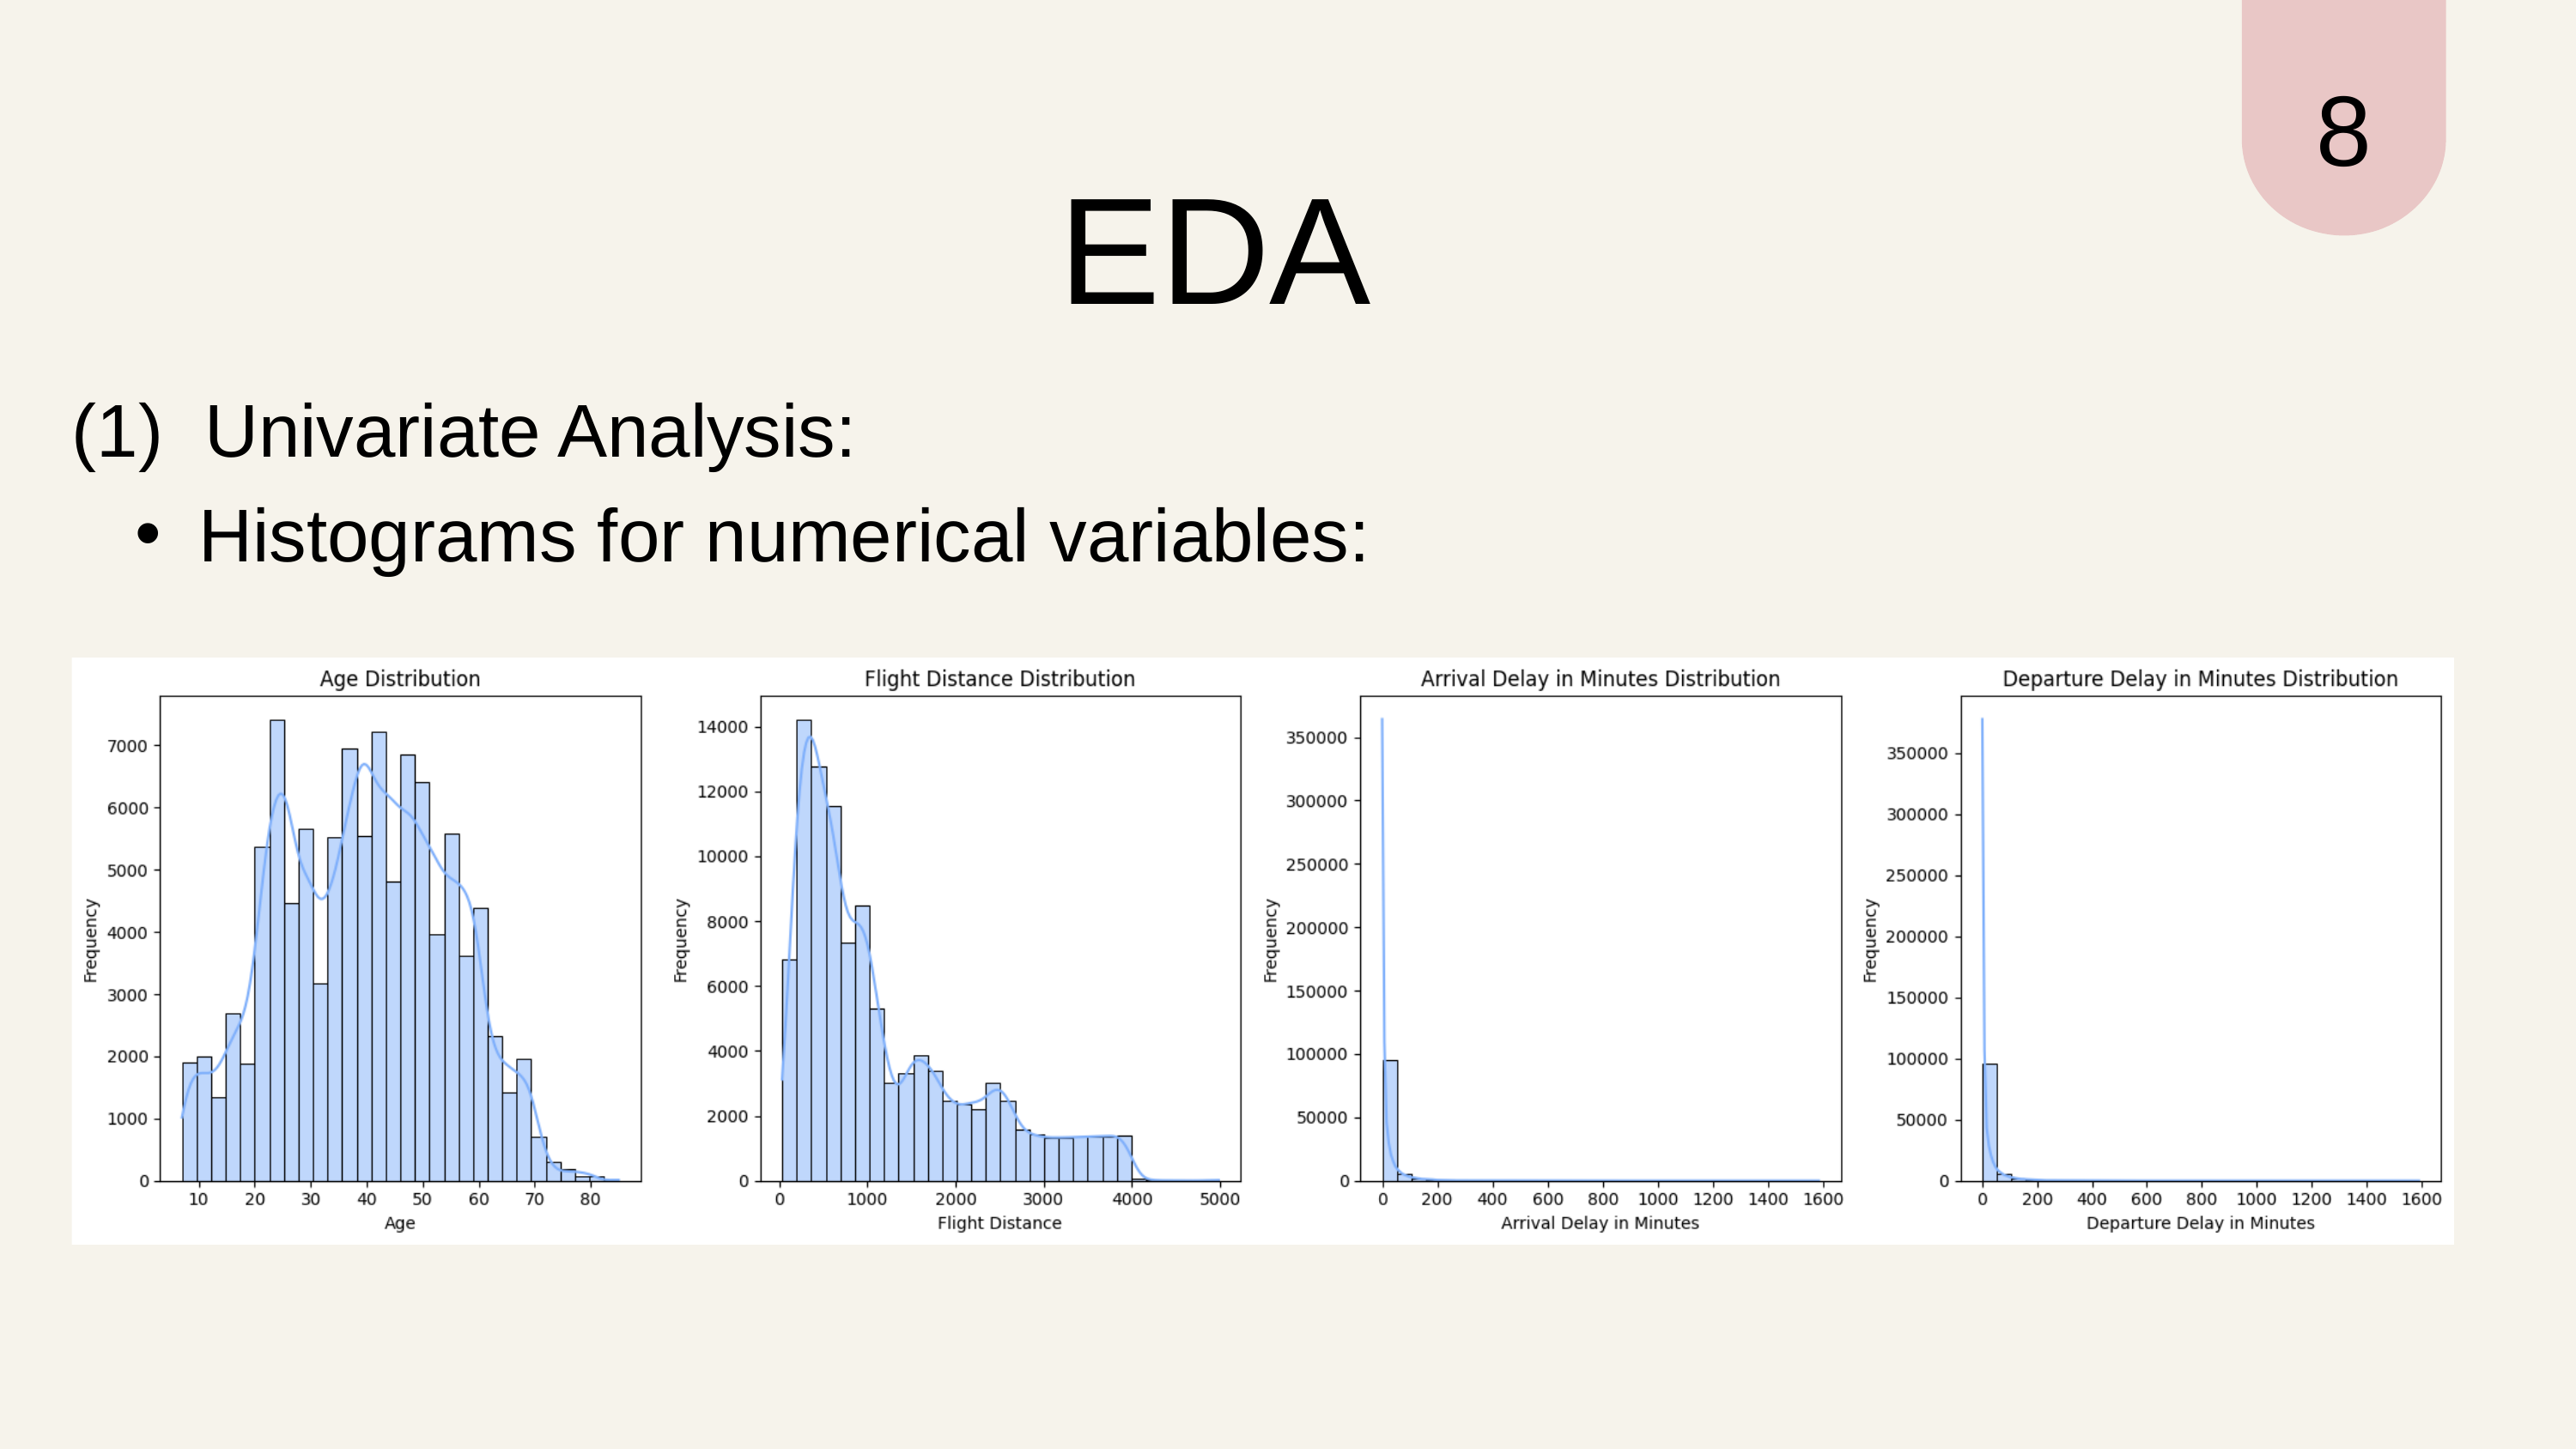

8
EDA
(1)  Univariate Analysis:
Histograms for numerical variables: